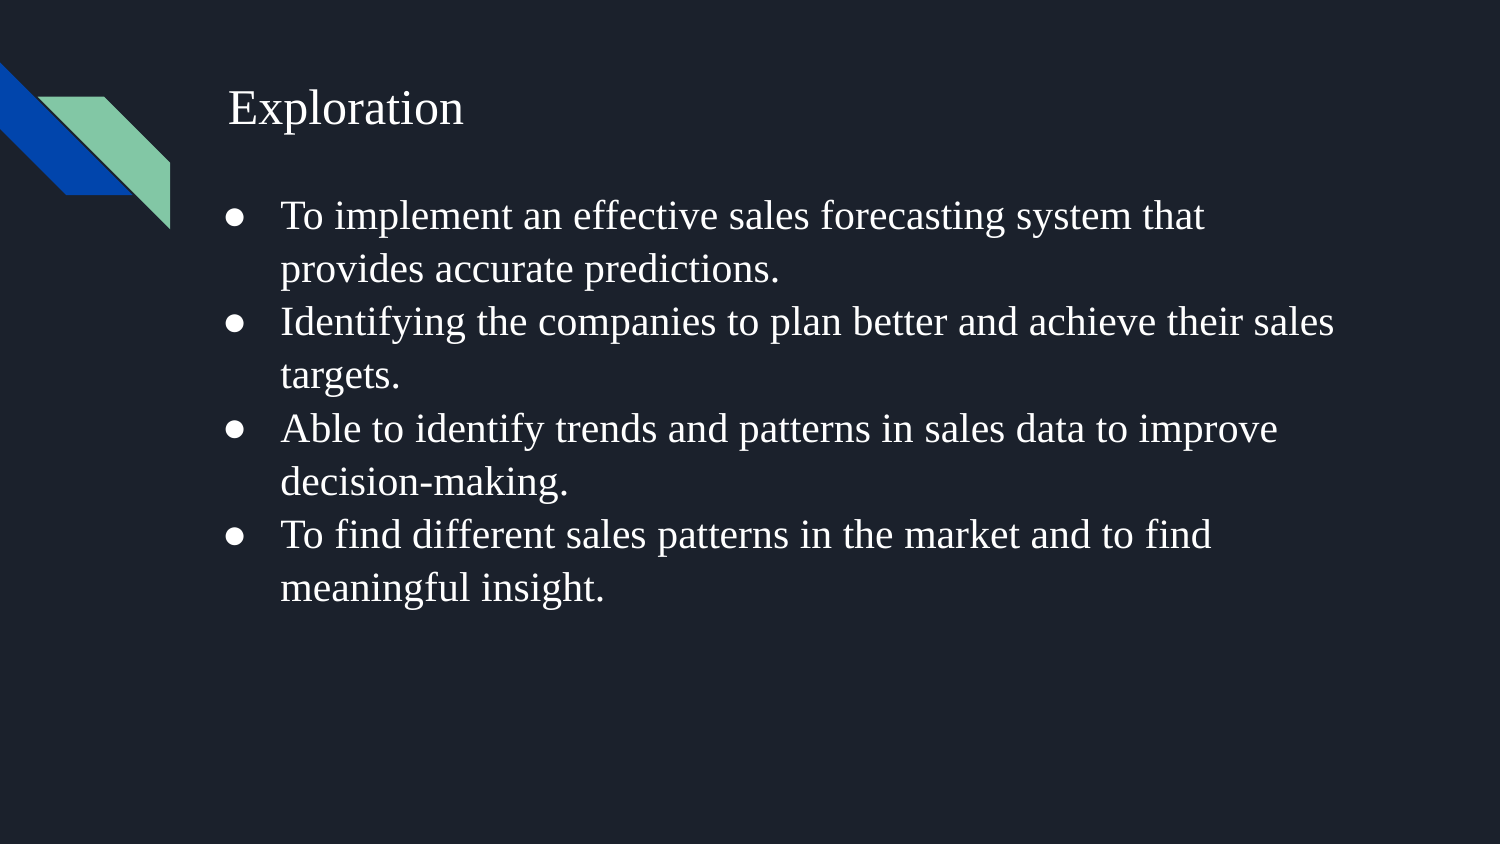

# Exploration
To implement an effective sales forecasting system that provides accurate predictions.
Identifying the companies to plan better and achieve their sales targets.
Able to identify trends and patterns in sales data to improve decision-making.
To find different sales patterns in the market and to find meaningful insight.